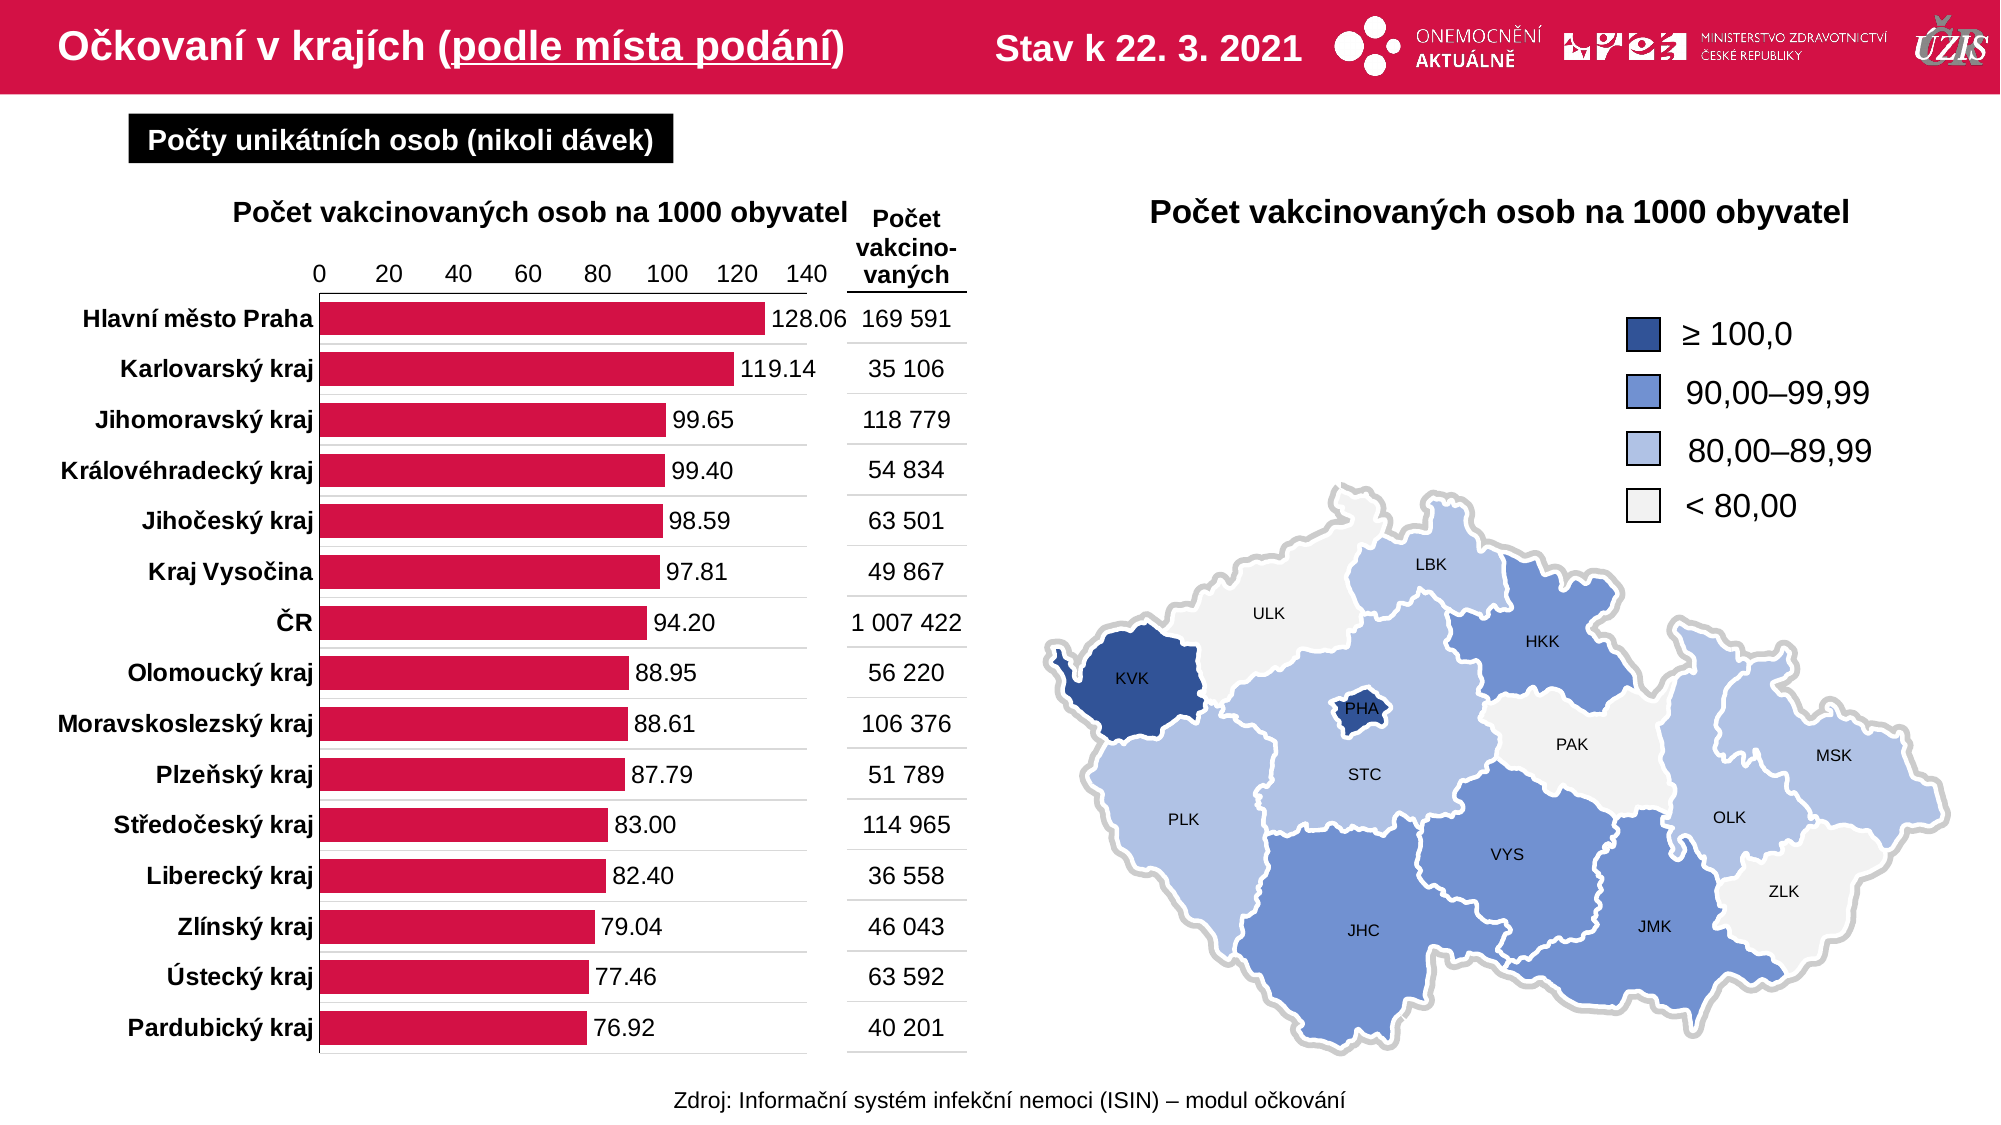

# Očkovaní v krajích (podle místa podání)
Stav k 22. 3. 2021
Počty unikátních osob (nikoli dávek)
Počet vakcinovaných osob na 1000 obyvatel
Počet vakcinovaných osob na 1000 obyvatel
| Počet vakcino-vaných |
| --- |
| 169 591 |
| 35 106 |
| 118 779 |
| 54 834 |
| 63 501 |
| 49 867 |
| 1 007 422 |
| 56 220 |
| 106 376 |
| 51 789 |
| 114 965 |
| 36 558 |
| 46 043 |
| 63 592 |
| 40 201 |

### Chart

| Category | počet na 1000 |
|---|---|
| Hlavní město Praha | 128.0630864992747 |
| Karlovarský kraj | 119.13908723155865 |
| Jihomoravský kraj | 99.64773164853031 |
| Královéhradecký kraj | 99.40052243554302 |
| Jihočeský kraj | 98.59133062043246 |
| Kraj Vysočina | 97.81429661464105 |
| ČR | 94.20495104750458 |
| Olomoucký kraj | 88.95358496238222 |
| Moravskoslezský kraj | 88.60686741538592 |
| Plzeňský kraj | 87.79299507203775 |
| Středočeský kraj | 82.99877052227896 |
| Liberecký kraj | 82.39536613401248 |
| Zlínský kraj | 79.03631416776098 |
| Ústecký kraj | 77.46006224382282 |
| Pardubický kraj | 76.91586532022606 |
≥ 100,0

90,00–99,99

80,00–89,99

< 80,00

LBK

ULK

HKK

KVK

PHA

PAK
MSK

STC
OLK

PLK

VYS
ZLK
JMK
JHC
Zdroj: Informační systém infekční nemoci (ISIN) – modul očkování